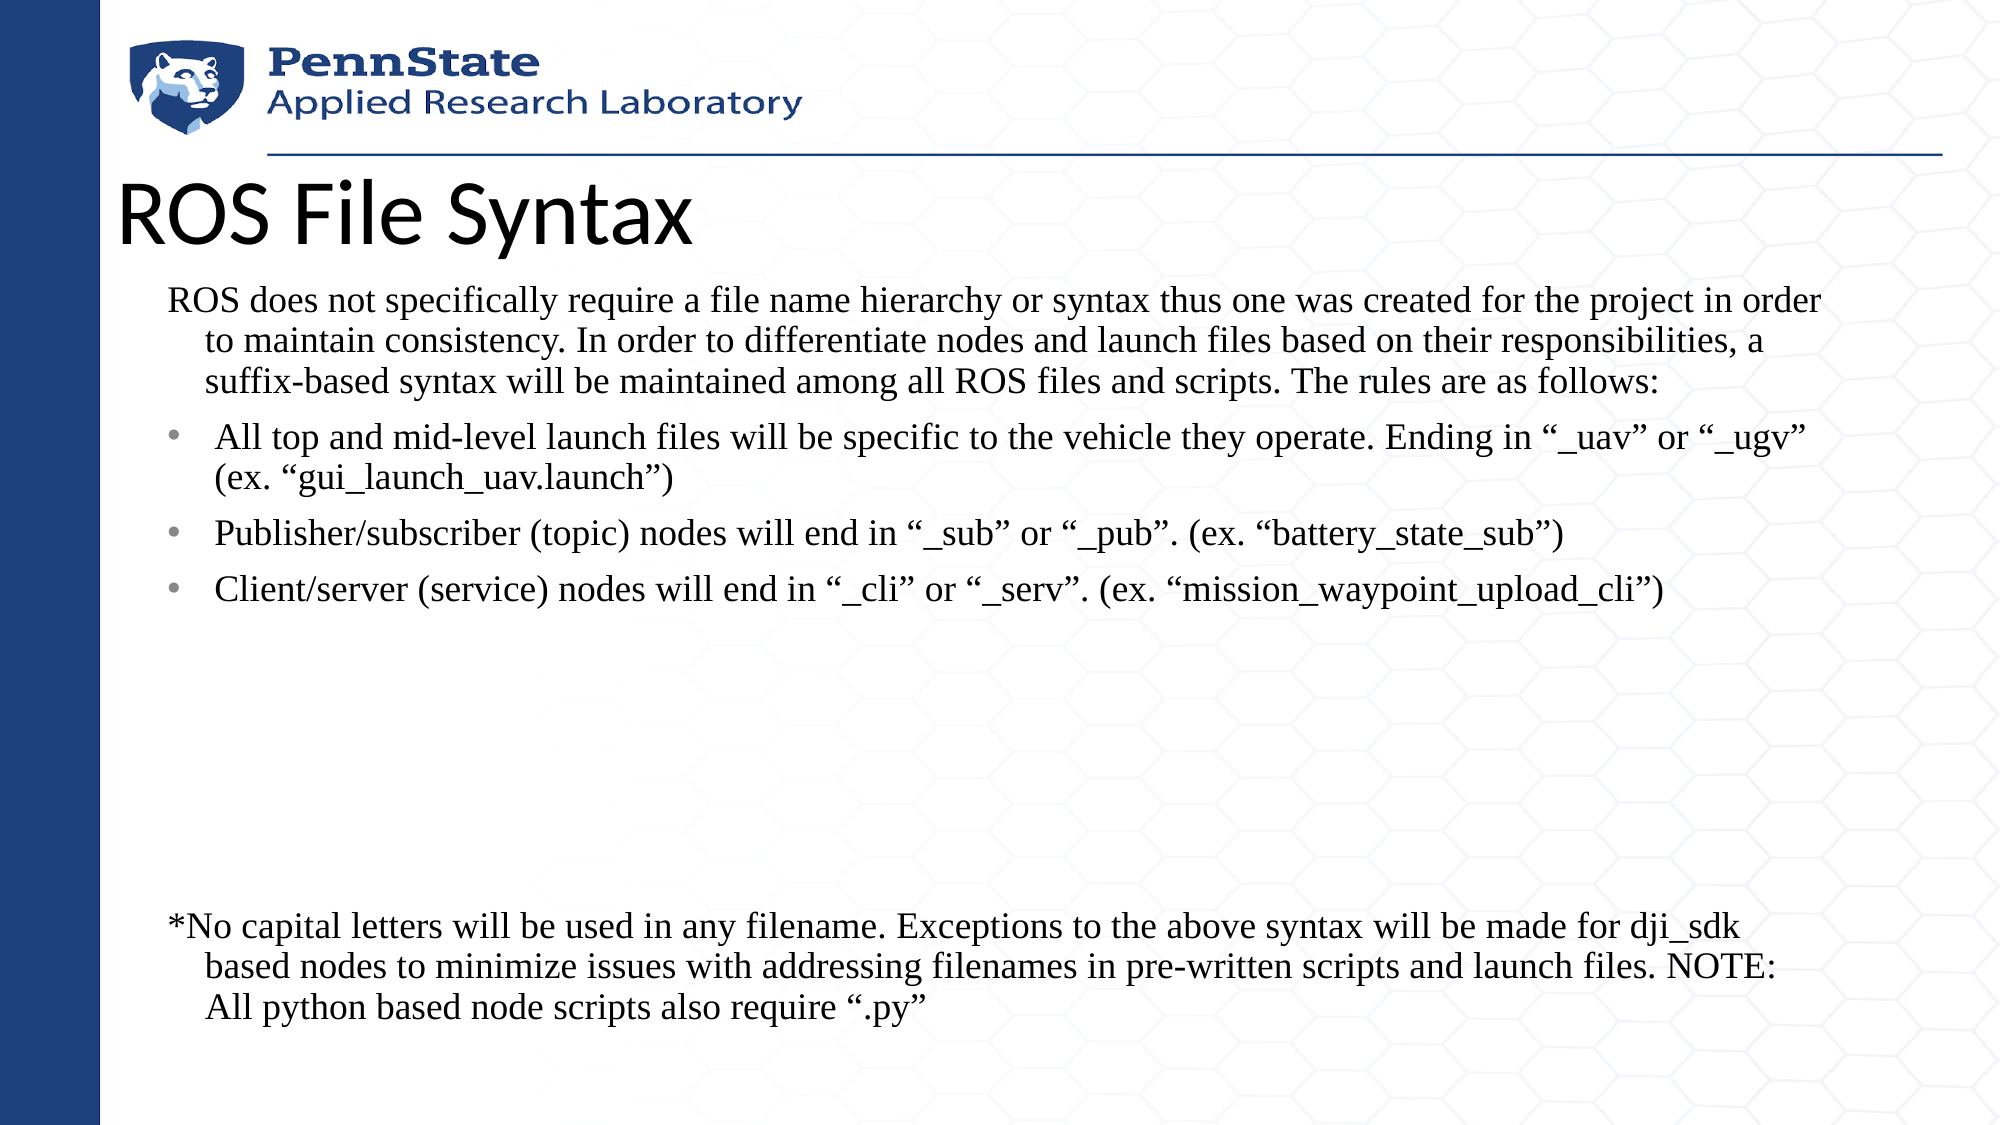

# ROS File Syntax
ROS does not specifically require a file name hierarchy or syntax thus one was created for the project in order to maintain consistency. In order to differentiate nodes and launch files based on their responsibilities, a suffix-based syntax will be maintained among all ROS files and scripts. The rules are as follows:
All top and mid-level launch files will be specific to the vehicle they operate. Ending in “_uav” or “_ugv” (ex. “gui_launch_uav.launch”)
Publisher/subscriber (topic) nodes will end in “_sub” or “_pub”. (ex. “battery_state_sub”)
Client/server (service) nodes will end in “_cli” or “_serv”. (ex. “mission_waypoint_upload_cli”)

*No capital letters will be used in any filename. Exceptions to the above syntax will be made for dji_sdk based nodes to minimize issues with addressing filenames in pre-written scripts and launch files. NOTE: All python based node scripts also require “.py”